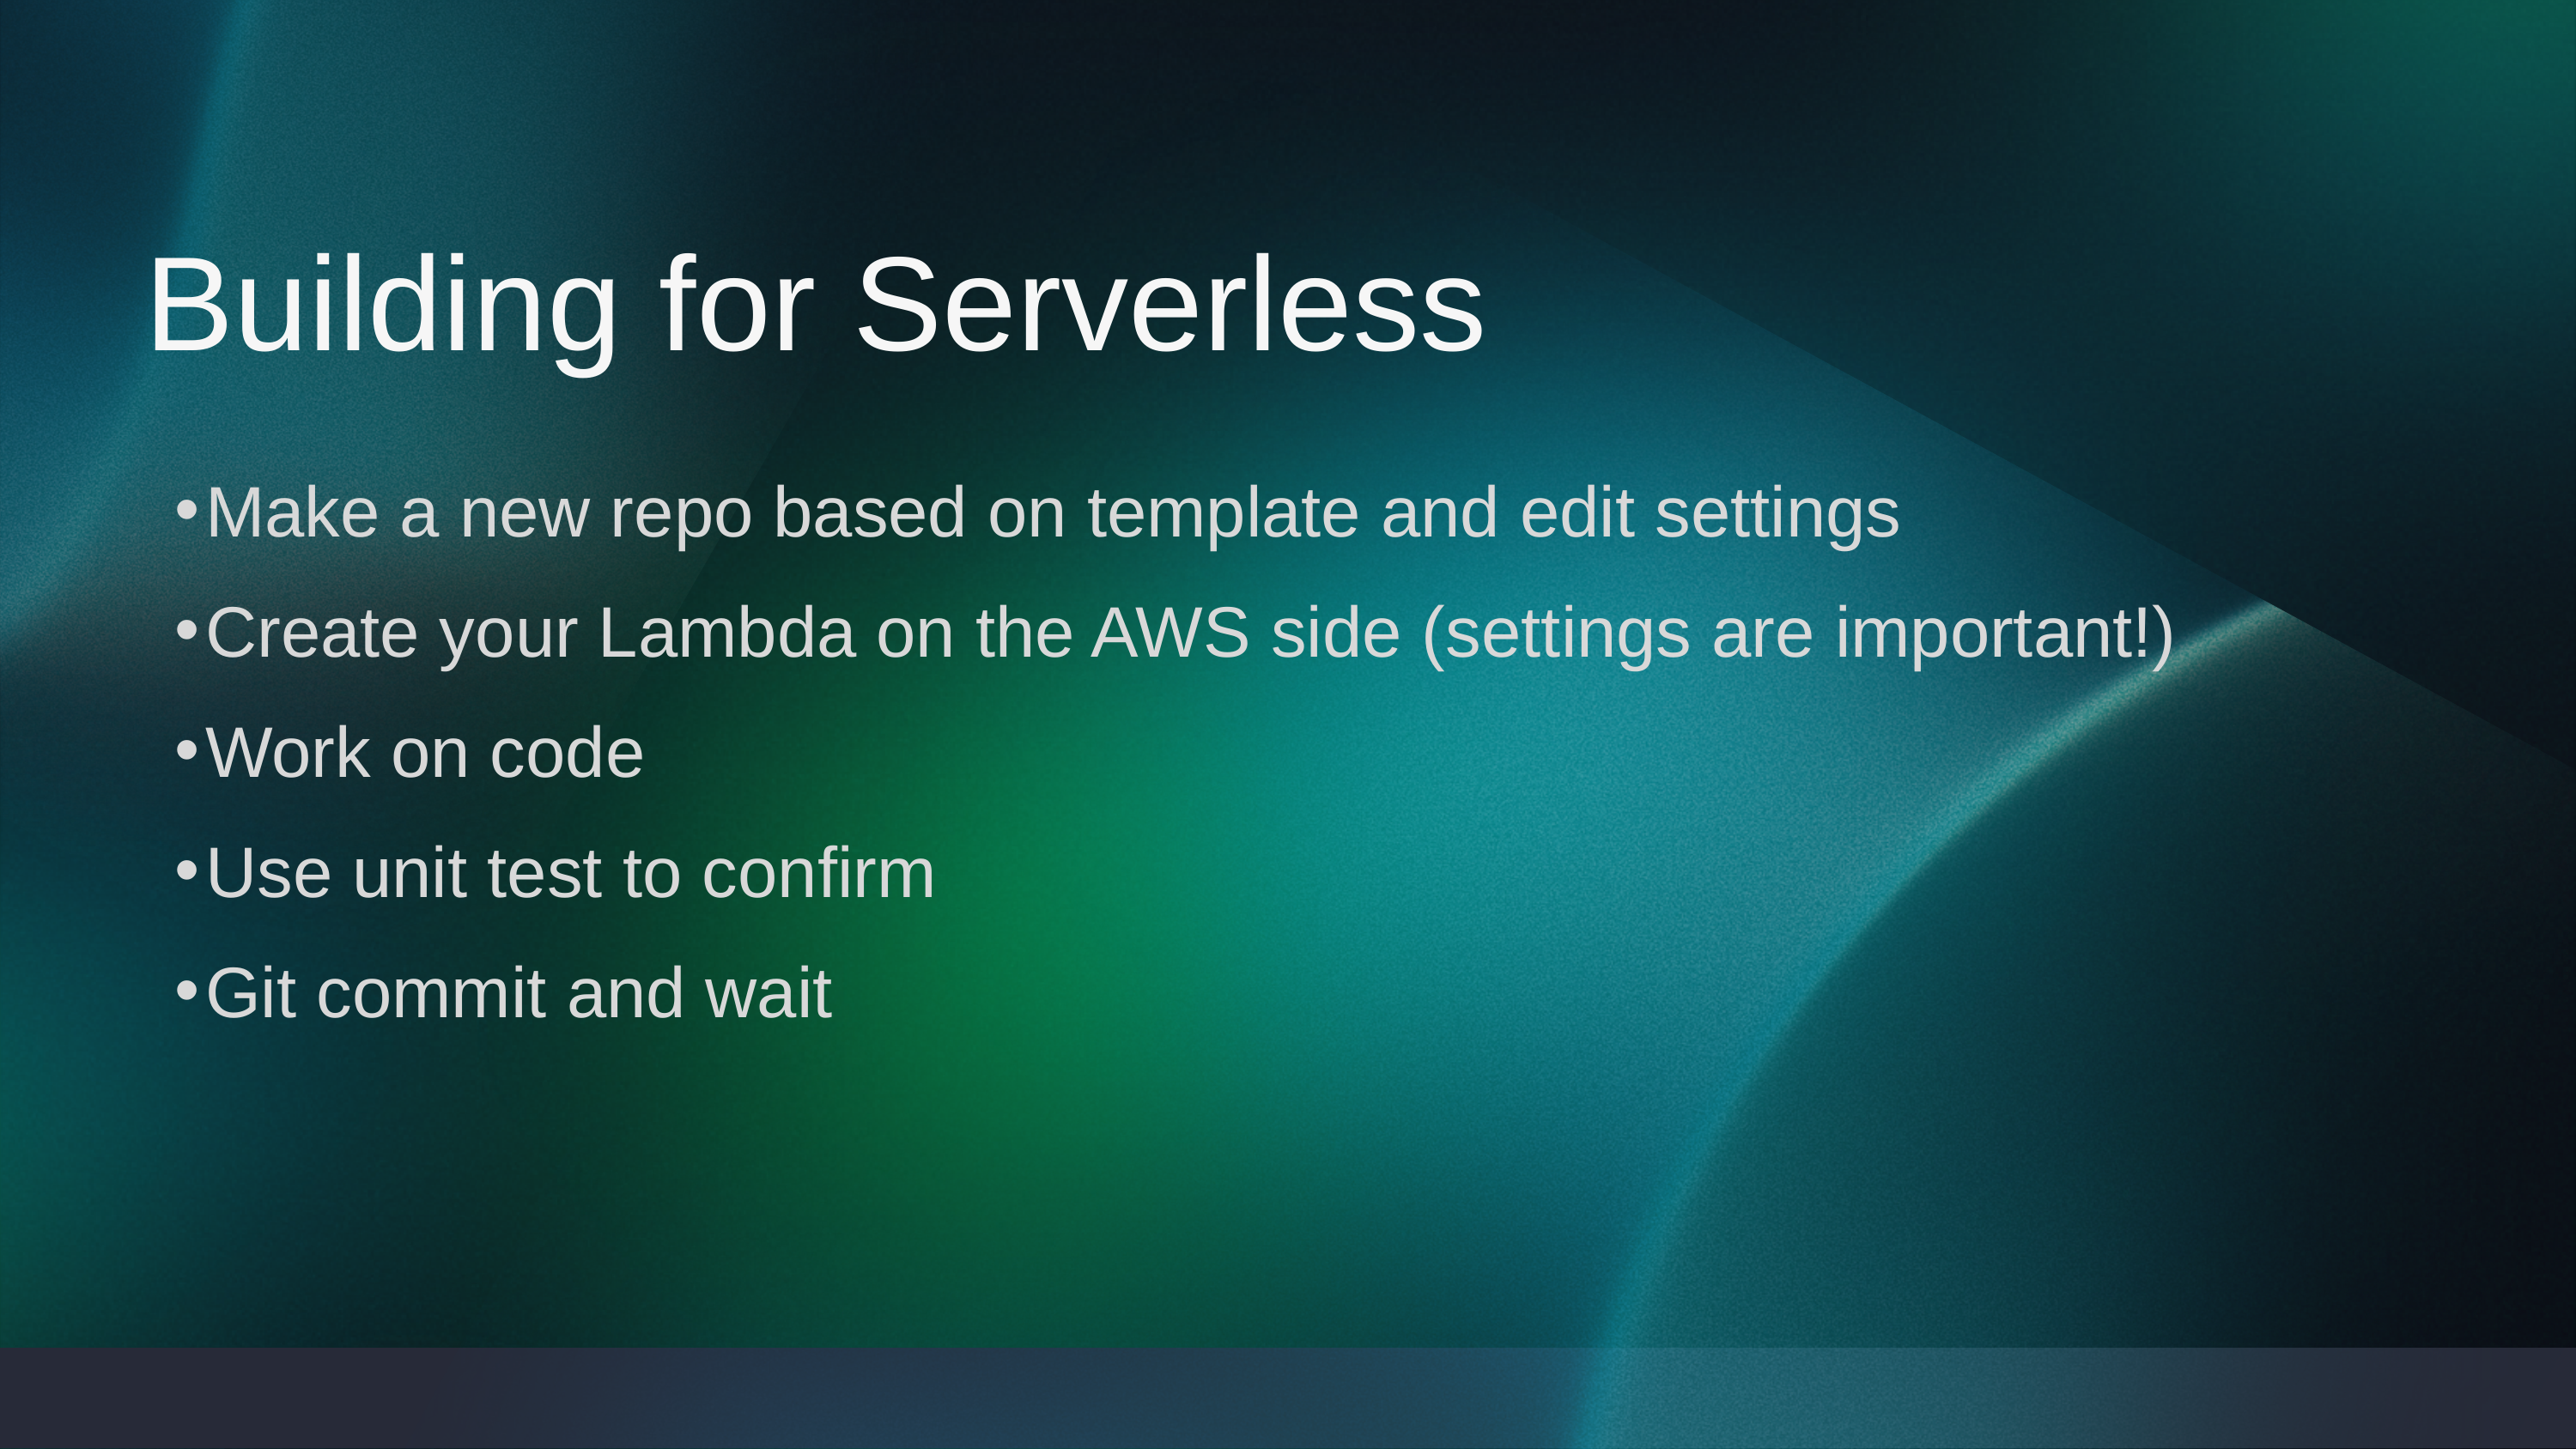

Building for Serverless
Make a new repo based on template and edit settings
Create your Lambda on the AWS side (settings are important!)
Work on code
Use unit test to confirm
Git commit and wait